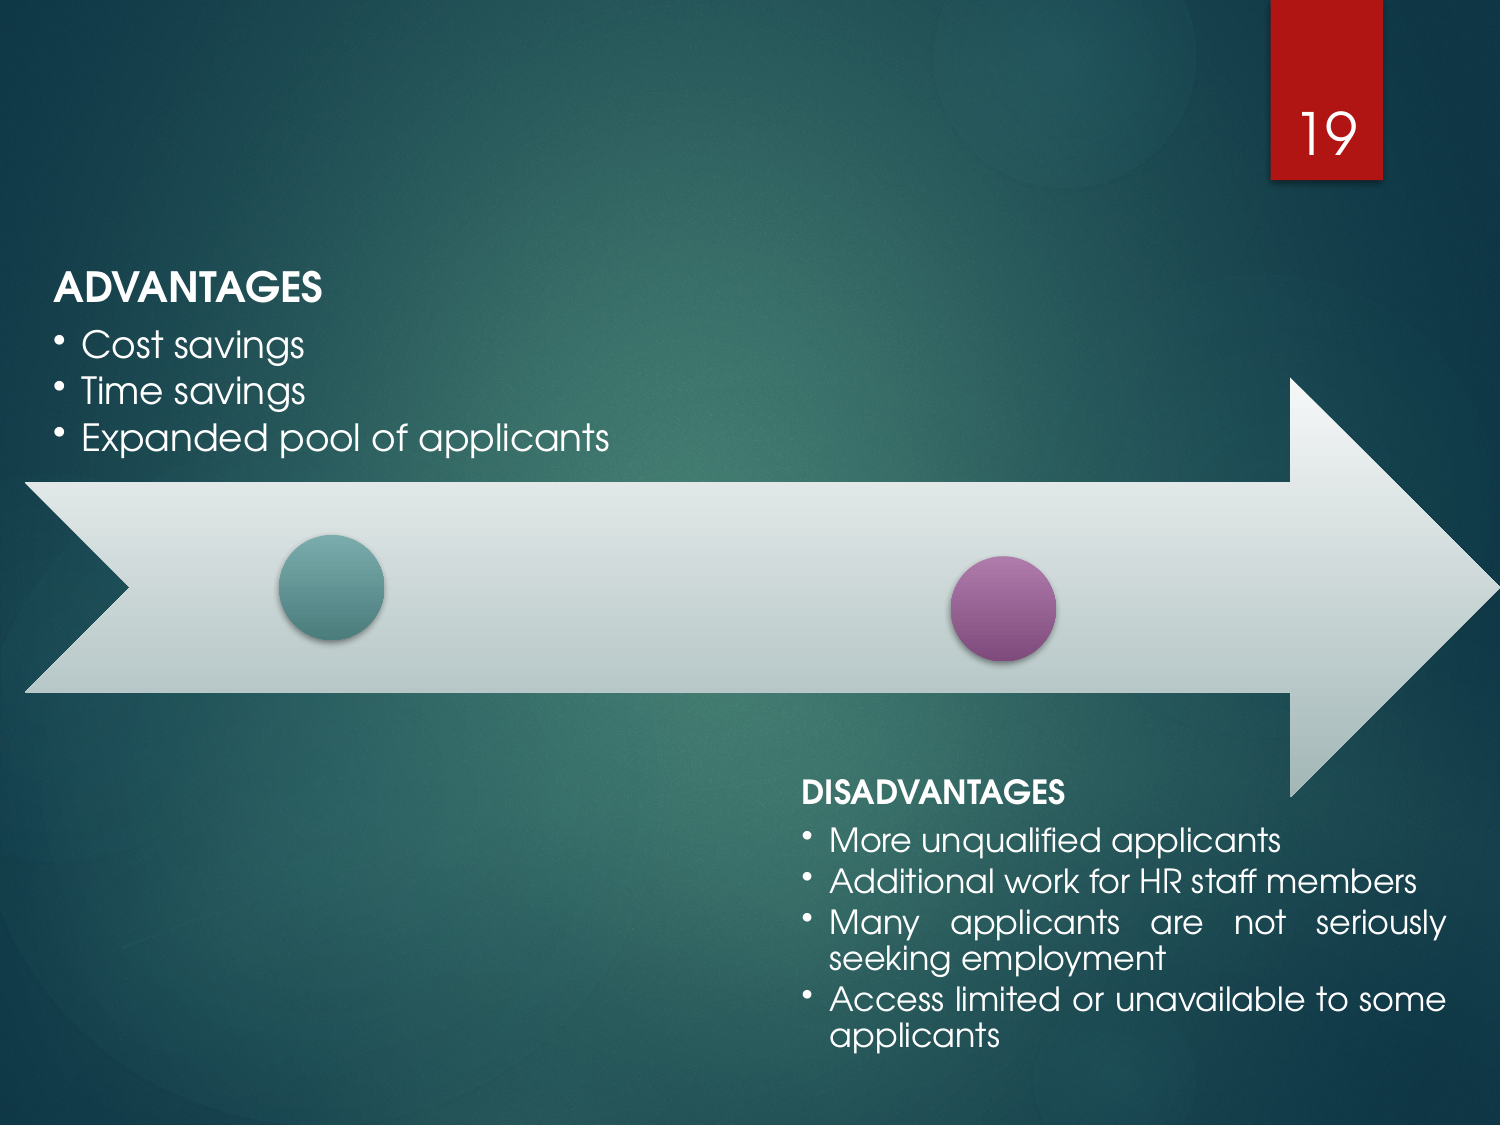

19
ADVANTAGES
Cost savings
Time savings
Expanded pool of applicants
DISADVANTAGES
More unqualified applicants
Additional work for HR staff members
Many applicants are not seriously seeking employment
Access limited or unavailable to some applicants